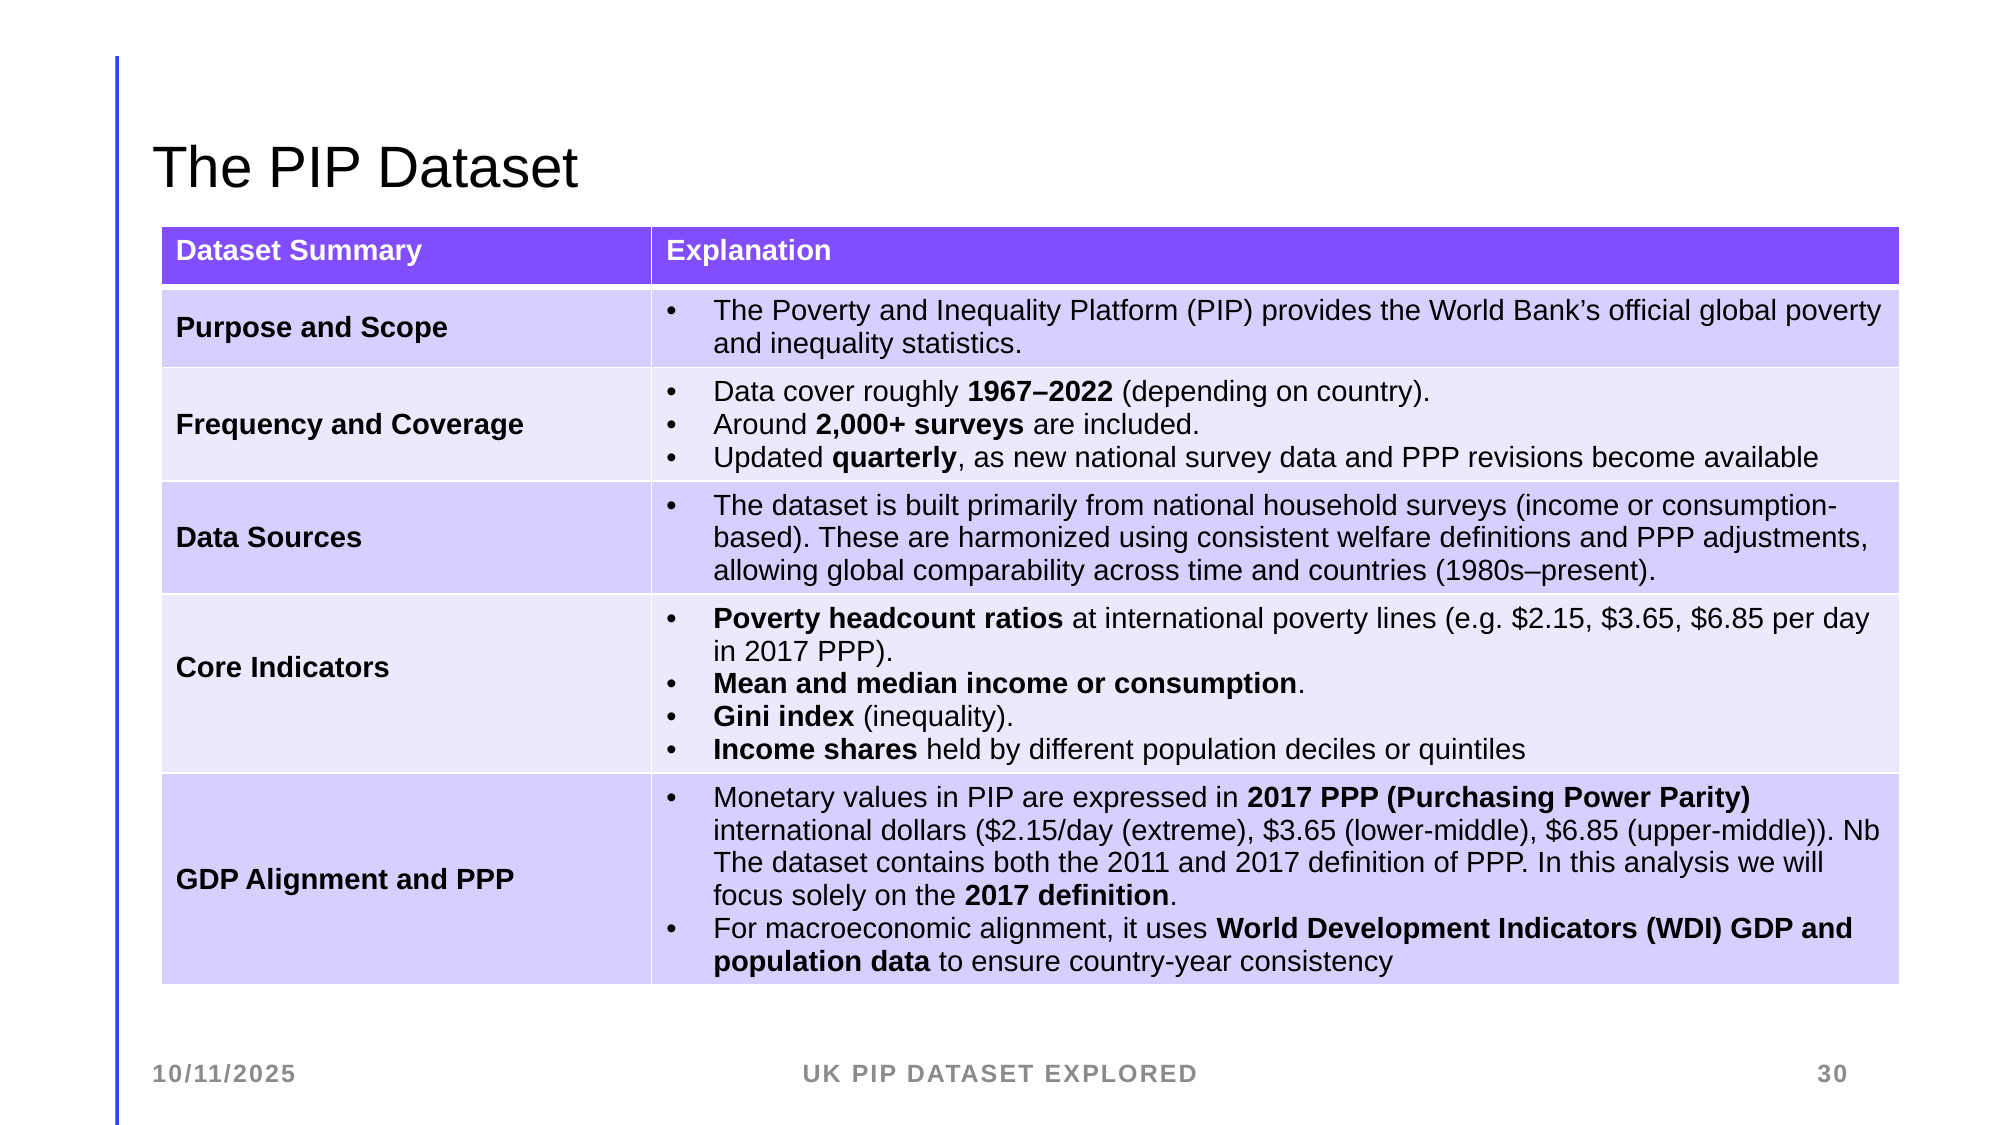

# The PIP Dataset
| Dataset Summary | Explanation |
| --- | --- |
| Purpose and Scope | The Poverty and Inequality Platform (PIP) provides the World Bank’s official global poverty and inequality statistics. |
| Frequency and Coverage | Data cover roughly 1967–2022 (depending on country). Around 2,000+ surveys are included. Updated quarterly, as new national survey data and PPP revisions become available |
| Data Sources | The dataset is built primarily from national household surveys (income or consumption-based). These are harmonized using consistent welfare definitions and PPP adjustments, allowing global comparability across time and countries (1980s–present). |
| Core Indicators | Poverty headcount ratios at international poverty lines (e.g. $2.15, $3.65, $6.85 per day in 2017 PPP). Mean and median income or consumption. Gini index (inequality). Income shares held by different population deciles or quintiles |
| GDP Alignment and PPP | Monetary values in PIP are expressed in 2017 PPP (Purchasing Power Parity) international dollars ($2.15/day (extreme), $3.65 (lower-middle), $6.85 (upper-middle)). Nb The dataset contains both the 2011 and 2017 definition of PPP. In this analysis we will focus solely on the 2017 definition. For macroeconomic alignment, it uses World Development Indicators (WDI) GDP and population data to ensure country-year consistency |
10/11/2025
UK PIP Dataset Explored
30